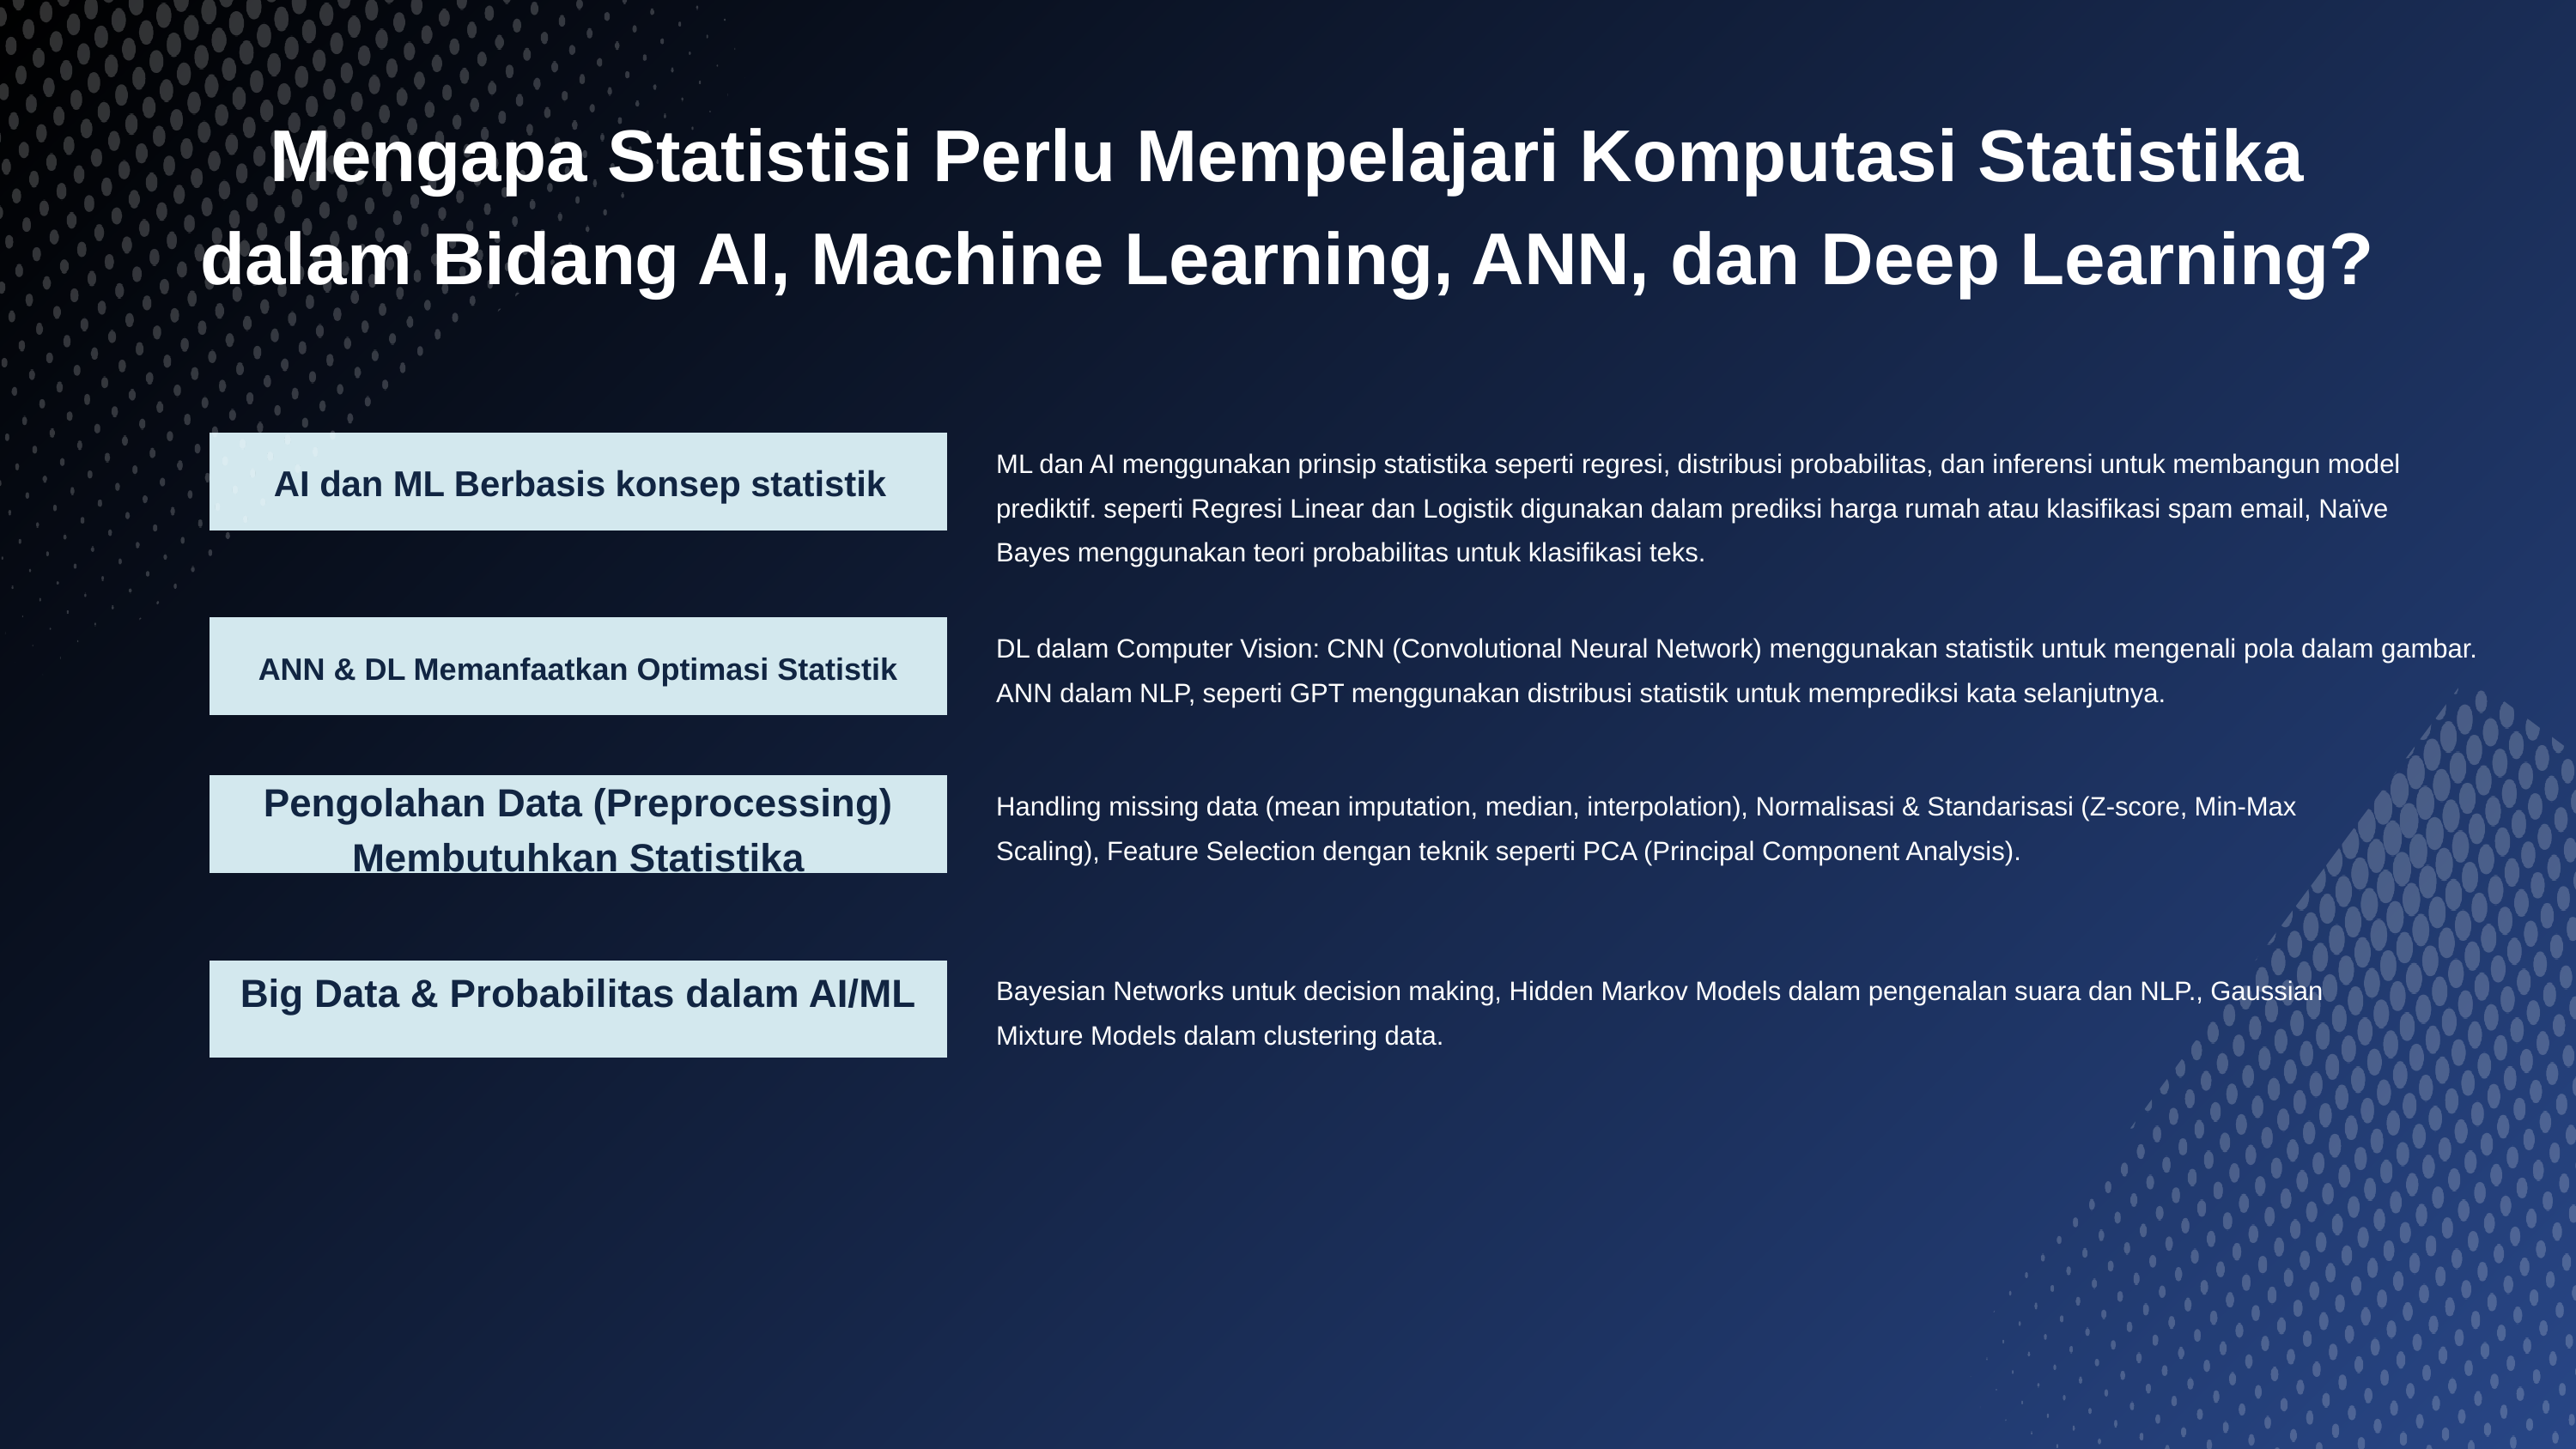

Mengapa Statistisi Perlu Mempelajari Komputasi Statistika
dalam Bidang AI, Machine Learning, ANN, dan Deep Learning?

ML dan AI menggunakan prinsip statistika seperti regresi, distribusi probabilitas, dan inferensi untuk membangun model prediktif. seperti Regresi Linear dan Logistik digunakan dalam prediksi harga rumah atau klasifikasi spam email, Naïve Bayes menggunakan teori probabilitas untuk klasifikasi teks.
AI dan ML Berbasis konsep statistik

DL dalam Computer Vision: CNN (Convolutional Neural Network) menggunakan statistik untuk mengenali pola dalam gambar. ANN dalam NLP, seperti GPT menggunakan distribusi statistik untuk memprediksi kata selanjutnya.
ANN & DL Memanfaatkan Optimasi Statistik
Pengolahan Data (Preprocessing) Membutuhkan Statistika

Handling missing data (mean imputation, median, interpolation), Normalisasi & Standarisasi (Z-score, Min-Max Scaling), Feature Selection dengan teknik seperti PCA (Principal Component Analysis).

Big Data & Probabilitas dalam AI/ML
Bayesian Networks untuk decision making, Hidden Markov Models dalam pengenalan suara dan NLP., Gaussian Mixture Models dalam clustering data.